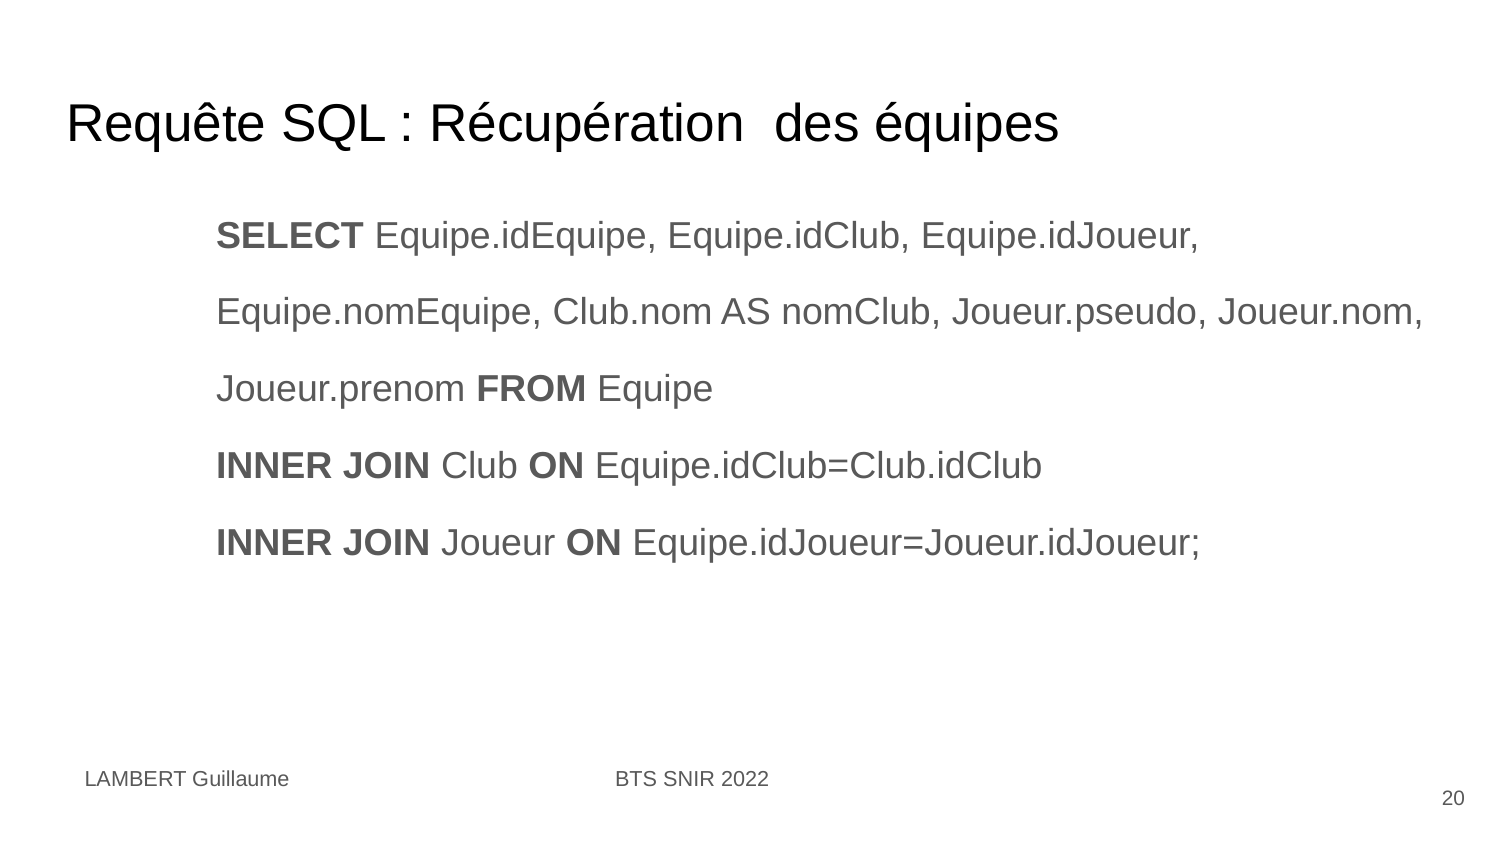

# Requête SQL : Récupération  des équipes
  	SELECT Equipe.idEquipe, Equipe.idClub, Equipe.idJoueur,
  	Equipe.nomEquipe, Club.nom AS nomClub, Joueur.pseudo, Joueur.nom,
  	Joueur.prenom FROM Equipe
  	INNER JOIN Club ON Equipe.idClub=Club.idClub
  	INNER JOIN Joueur ON Equipe.idJoueur=Joueur.idJoueur;
LAMBERT Guillaume
BTS SNIR 2022
20